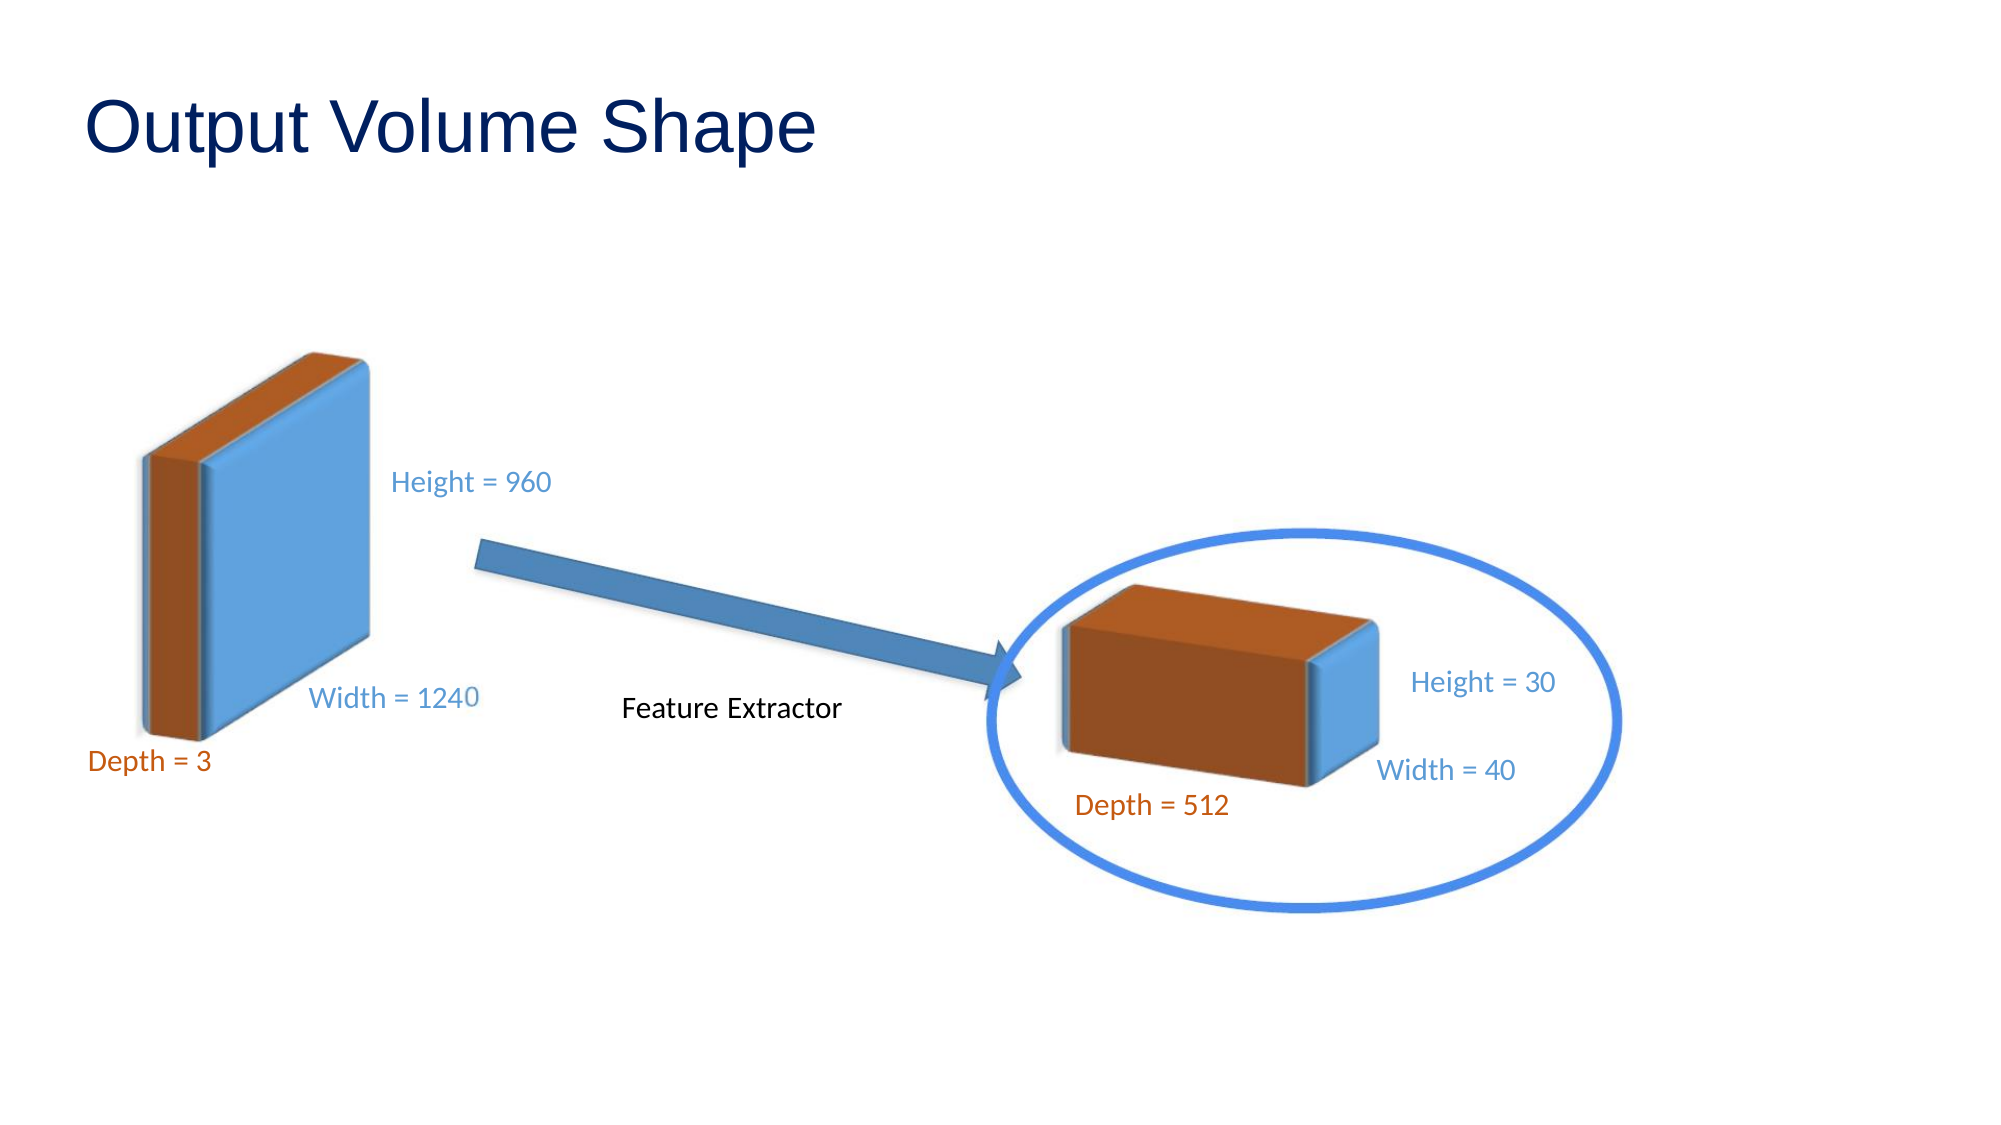

Output Volume Shape
Height = 960
Height = 30
Width = 40
Width = 124
Feature Extractor
Depth = 3
Depth = 512